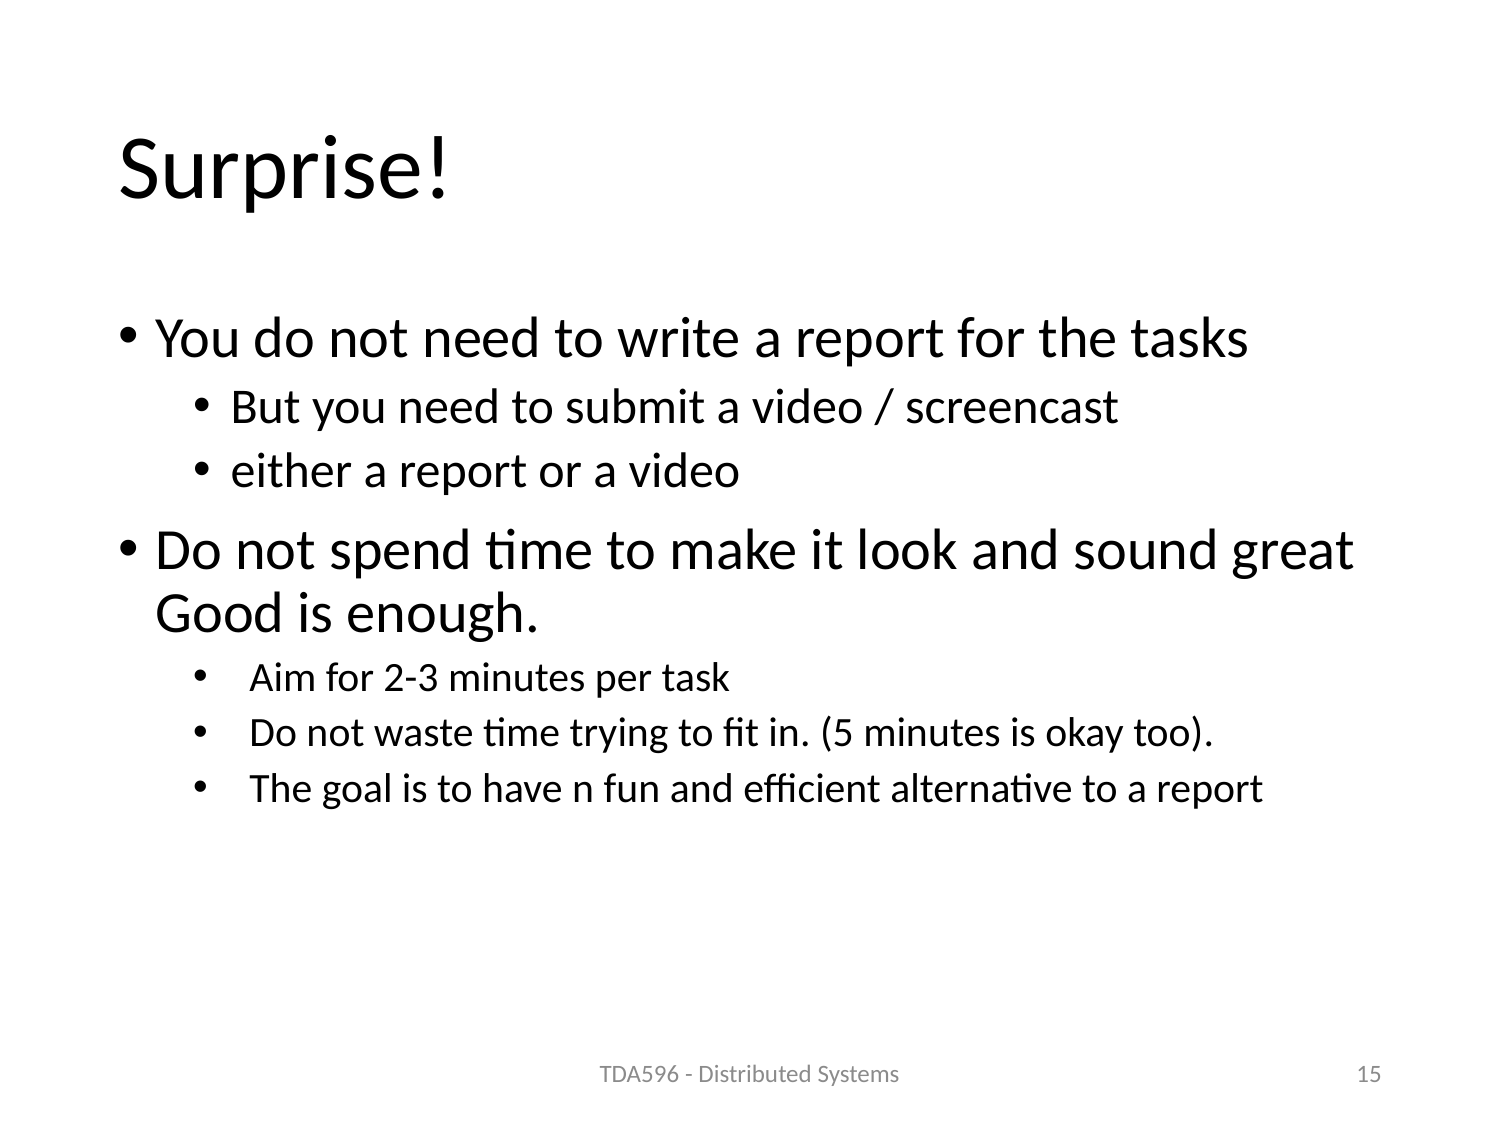

# Surprise!
You do not need to write a report for the tasks
But you need to submit a video / screencast
either a report or a video
Do not spend time to make it look and sound great Good is enough.
Aim for 2-3 minutes per task
Do not waste time trying to fit in. (5 minutes is okay too).
The goal is to have n fun and efficient alternative to a report

TDA596 - Distributed Systems
15